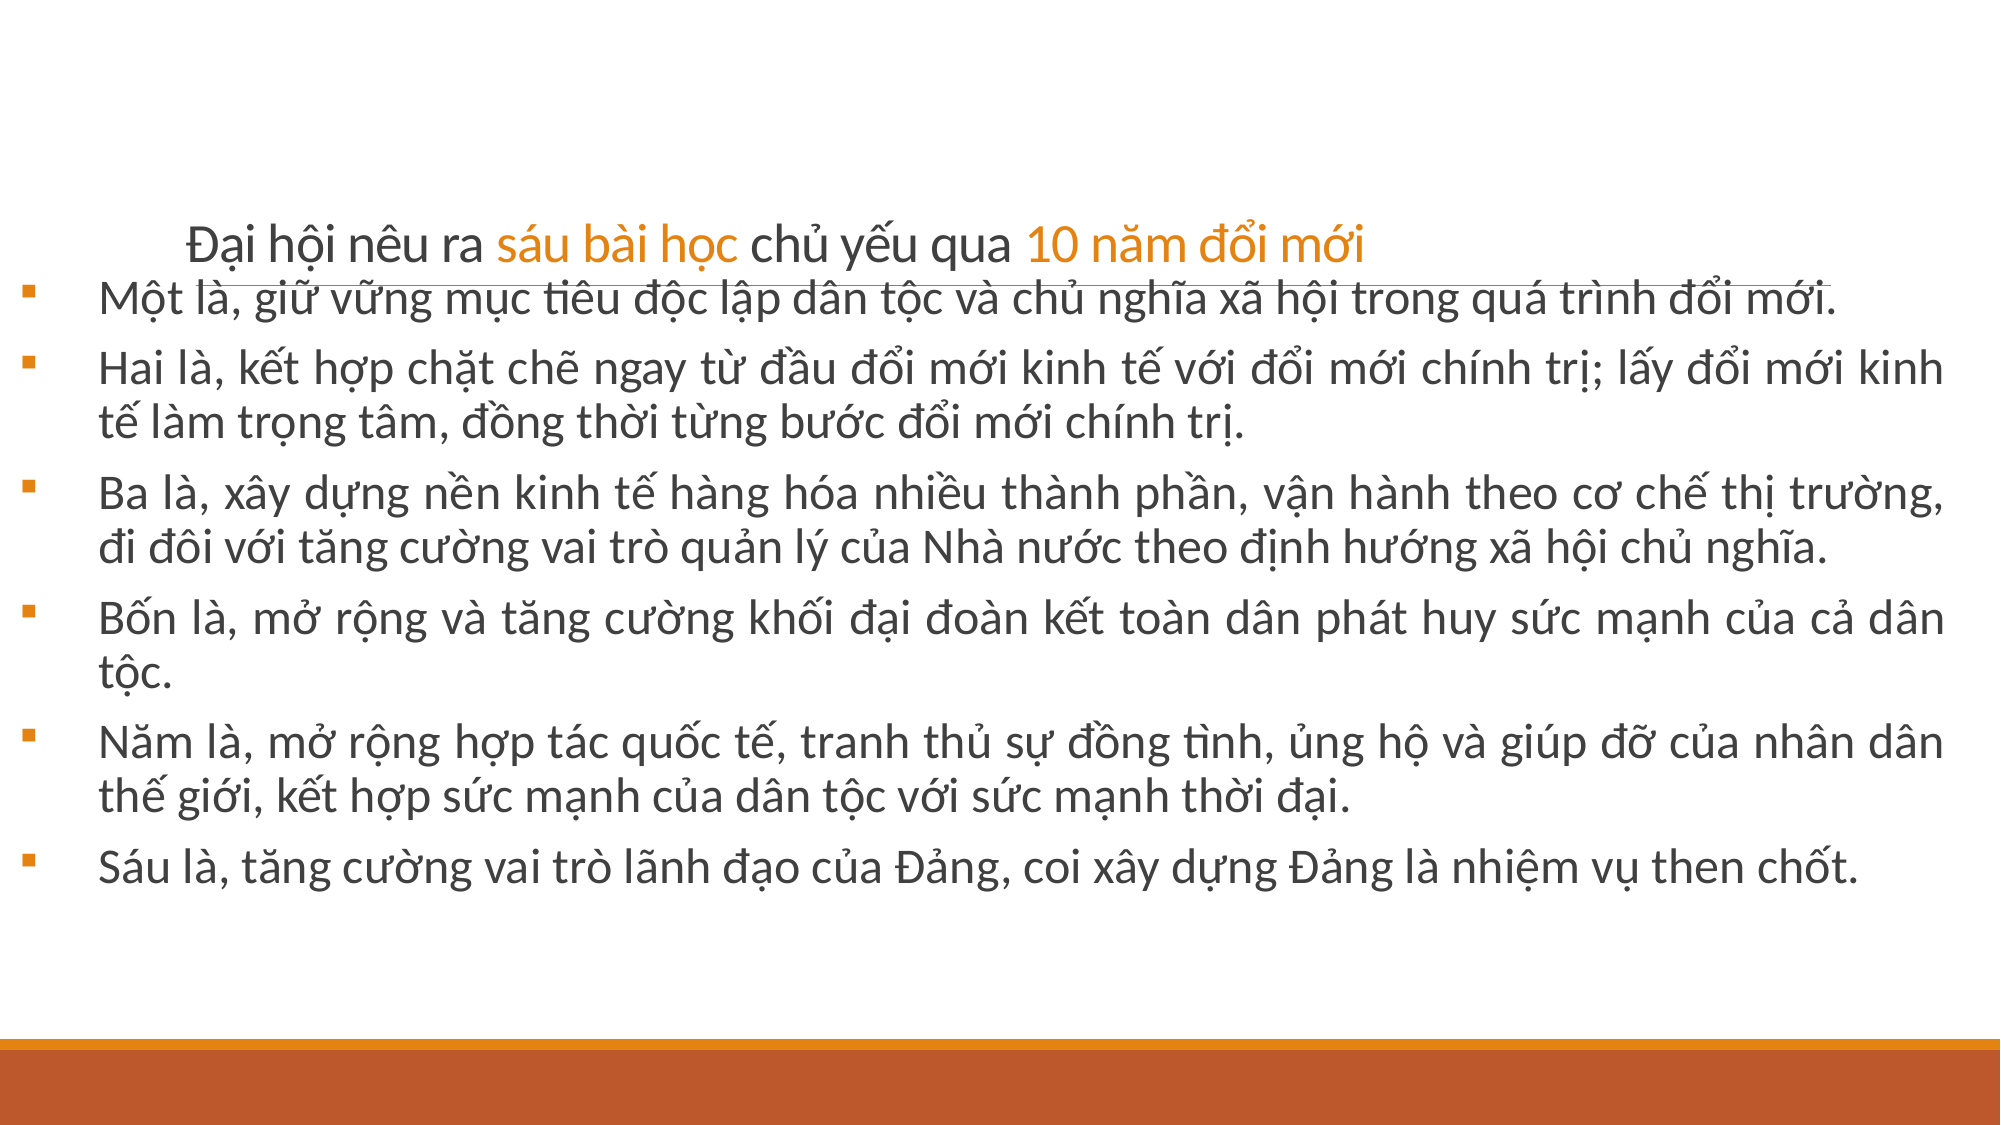

# Đại hội nêu ra sáu bài học chủ yếu qua 10 năm đổi mới
Một là, giữ vững mục tiêu độc lập dân tộc và chủ nghĩa xã hội trong quá trình đổi mới.
Hai là, kết hợp chặt chẽ ngay từ đầu đổi mới kinh tế với đổi mới chính trị; lấy đổi mới kinh tế làm trọng tâm, đồng thời từng bước đổi mới chính trị.
Ba là, xây dựng nền kinh tế hàng hóa nhiều thành phần, vận hành theo cơ chế thị trường, đi đôi với tăng cường vai trò quản lý của Nhà nước theo định hướng xã hội chủ nghĩa.
Bốn là, mở rộng và tăng cường khối đại đoàn kết toàn dân phát huy sức mạnh của cả dân tộc.
Năm là, mở rộng hợp tác quốc tế, tranh thủ sự đồng tình, ủng hộ và giúp đỡ của nhân dân thế giới, kết hợp sức mạnh của dân tộc với sức mạnh thời đại.
Sáu là, tăng cường vai trò lãnh đạo của Đảng, coi xây dựng Đảng là nhiệm vụ then chốt.

257